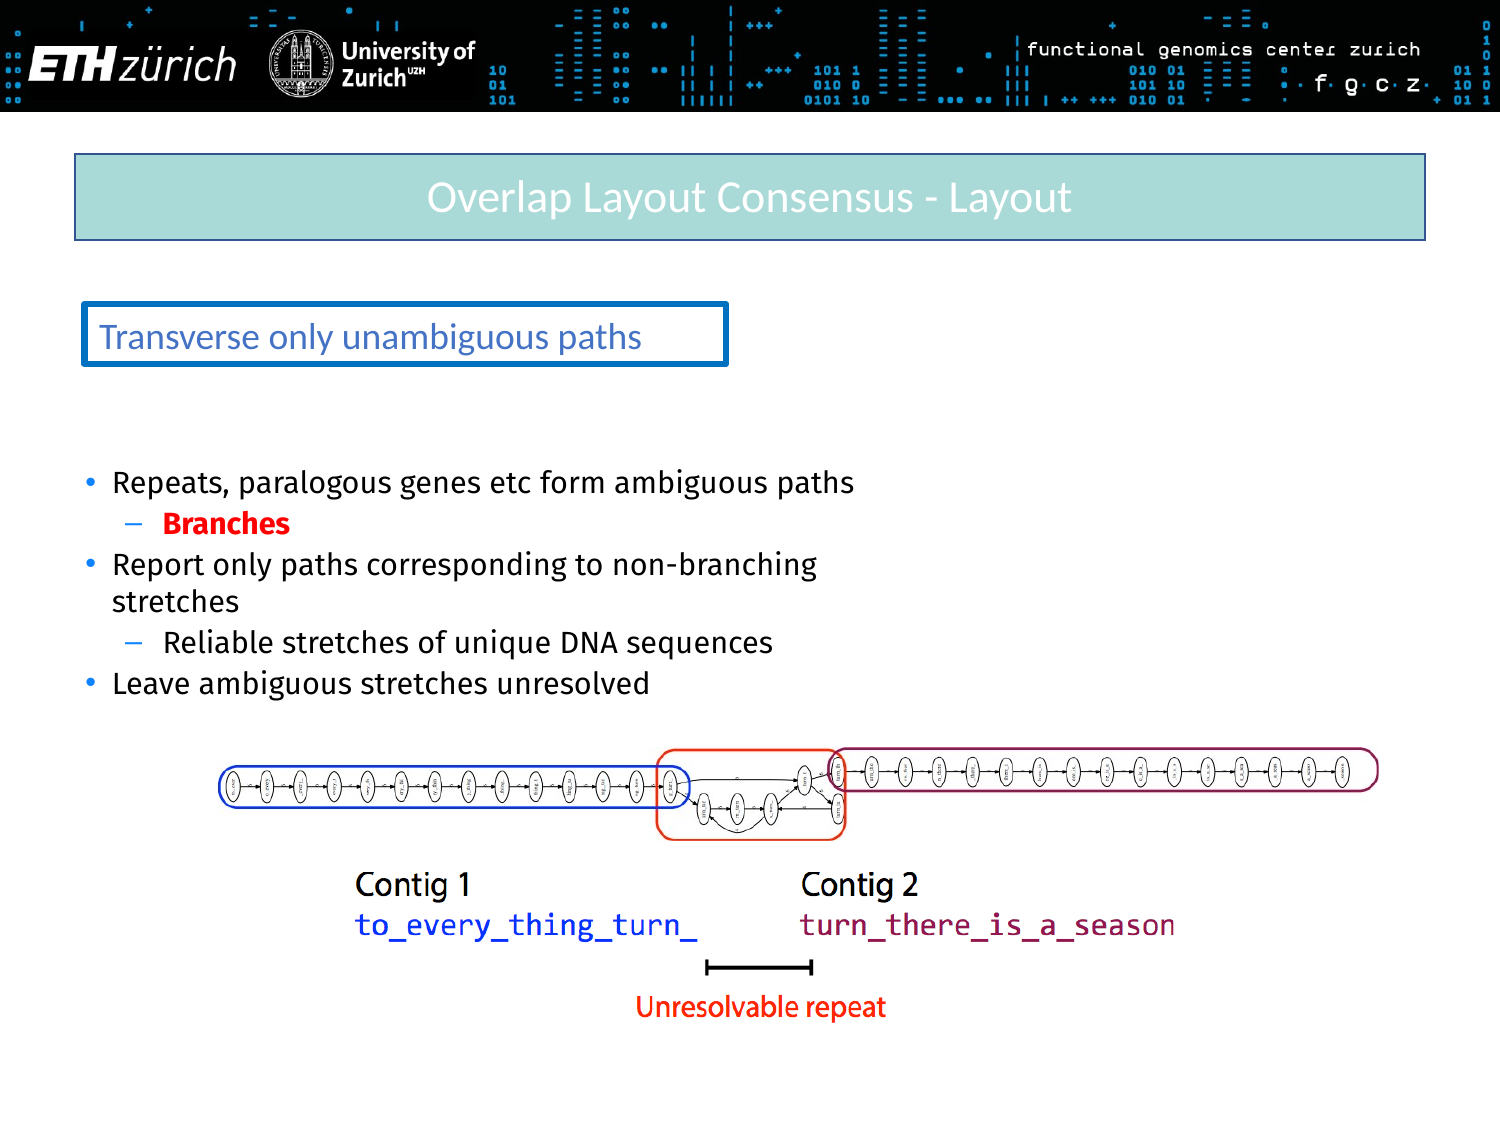

Overlap Layout Consensus - Layout
Transverse only unambiguous paths
Repeats, paralogous genes etc form ambiguous paths
Branches
Report only paths corresponding to non-branching stretches
Reliable stretches of unique DNA sequences
Leave ambiguous stretches unresolved